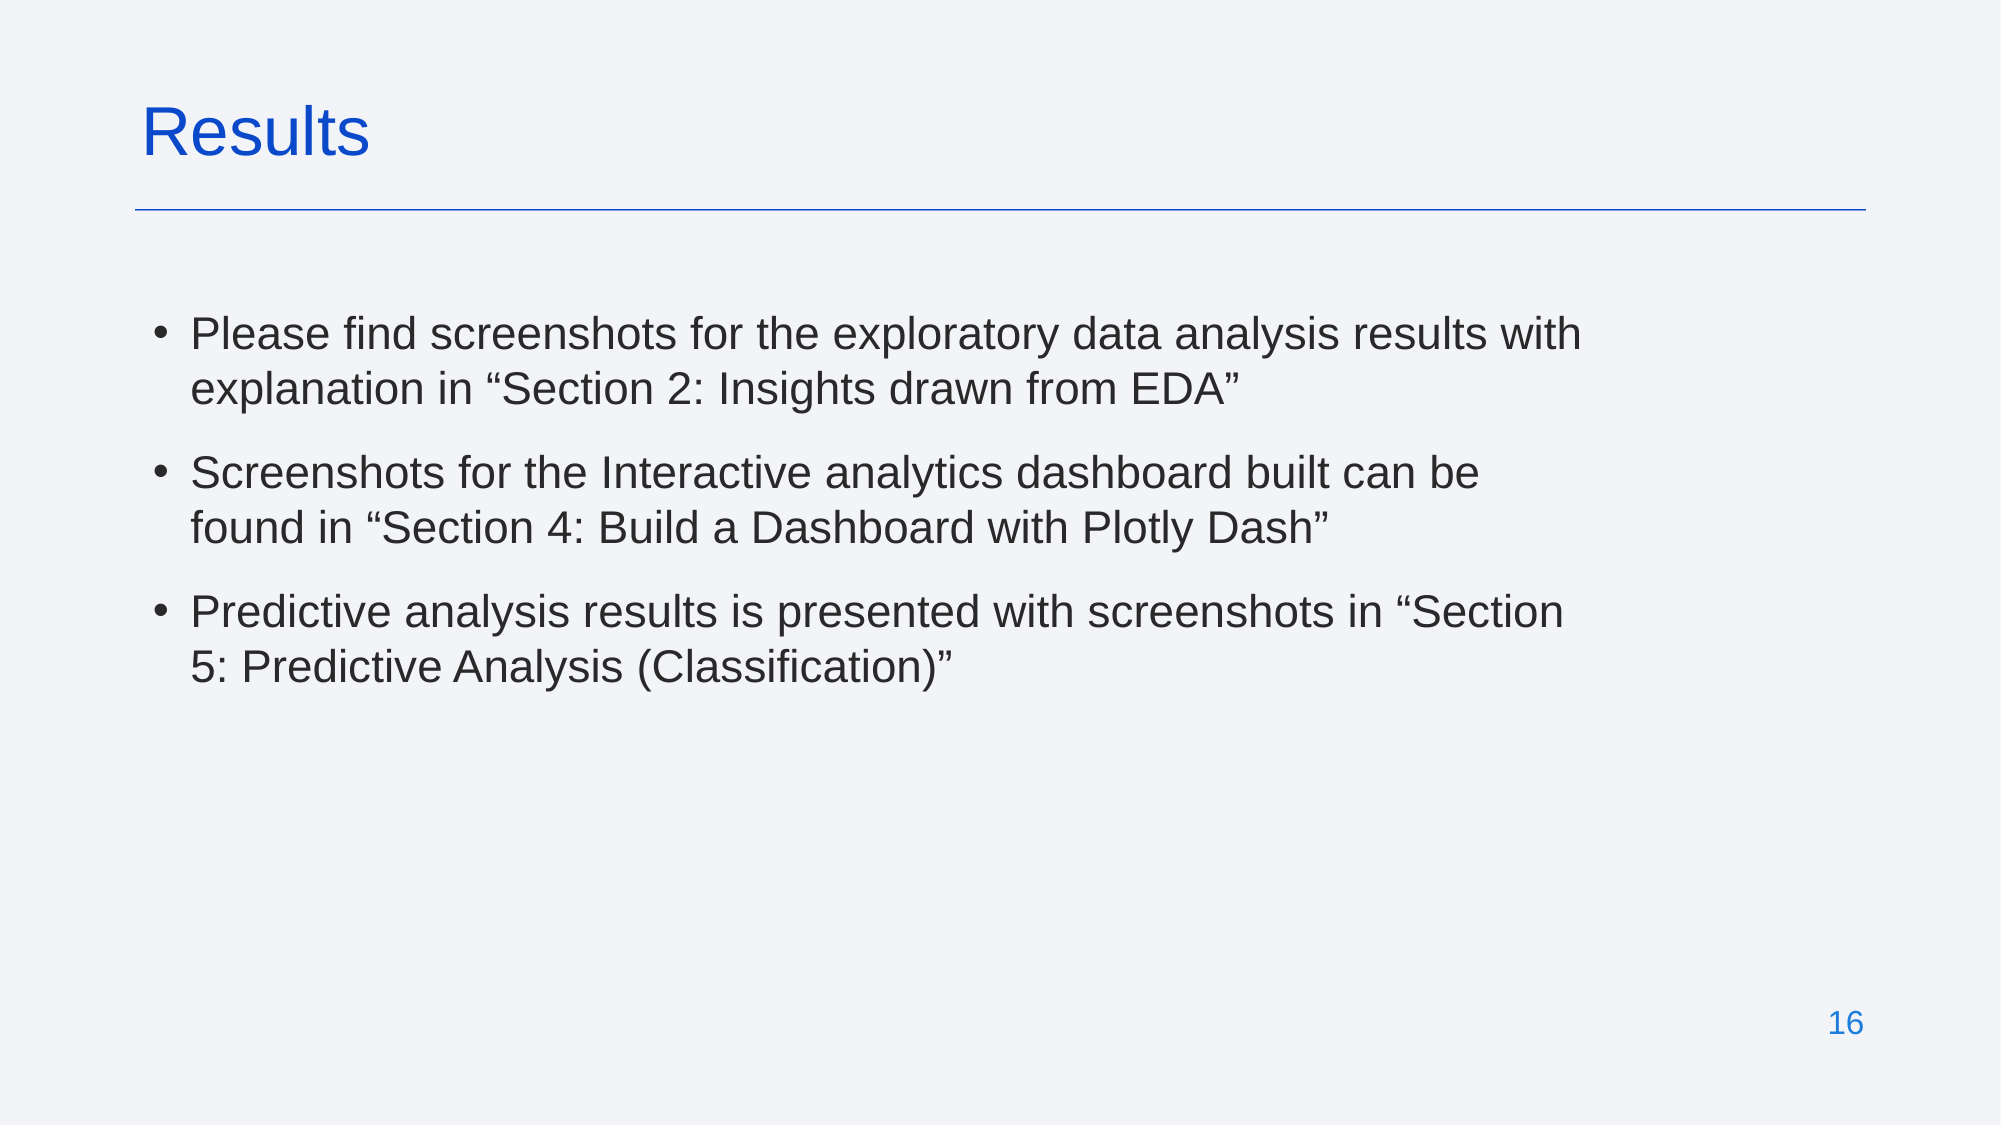

Results
Please find screenshots for the exploratory data analysis results with explanation in “Section 2: Insights drawn from EDA”
Screenshots for the Interactive analytics dashboard built can be found in “Section 4: Build a Dashboard with Plotly Dash”
Predictive analysis results is presented with screenshots in “Section 5: Predictive Analysis (Classification)”

16